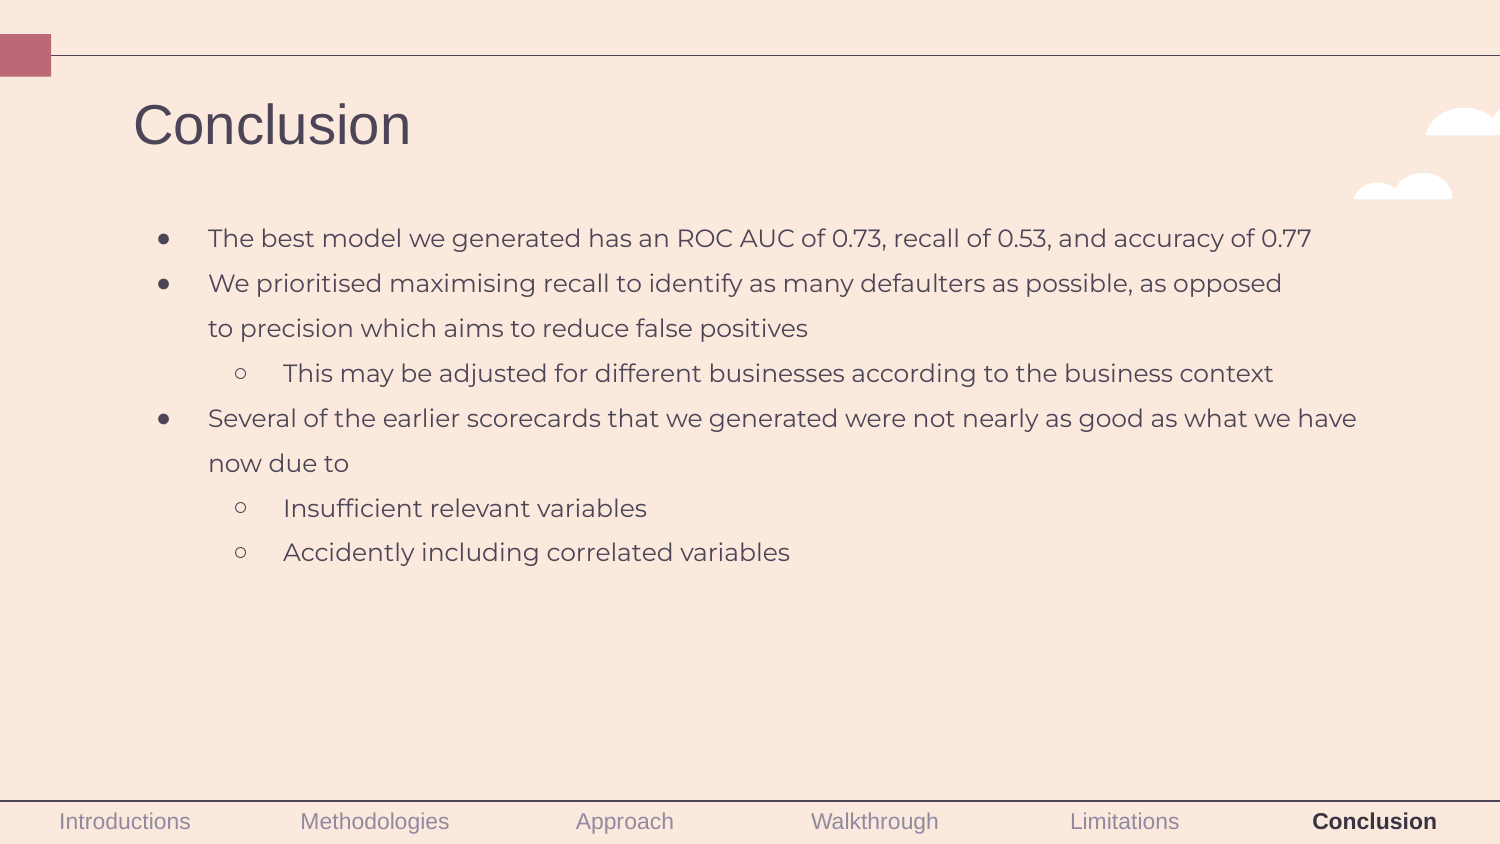

# Conclusion
The best model we generated has an ROC AUC of 0.73, recall of 0.53, and accuracy of 0.77
We prioritised maximising recall to identify as many defaulters as possible, as opposed to precision which aims to reduce false positives
This may be adjusted for different businesses according to the business context
Several of the earlier scorecards that we generated were not nearly as good as what we have now due to
Insufficient relevant variables
Accidently including correlated variables